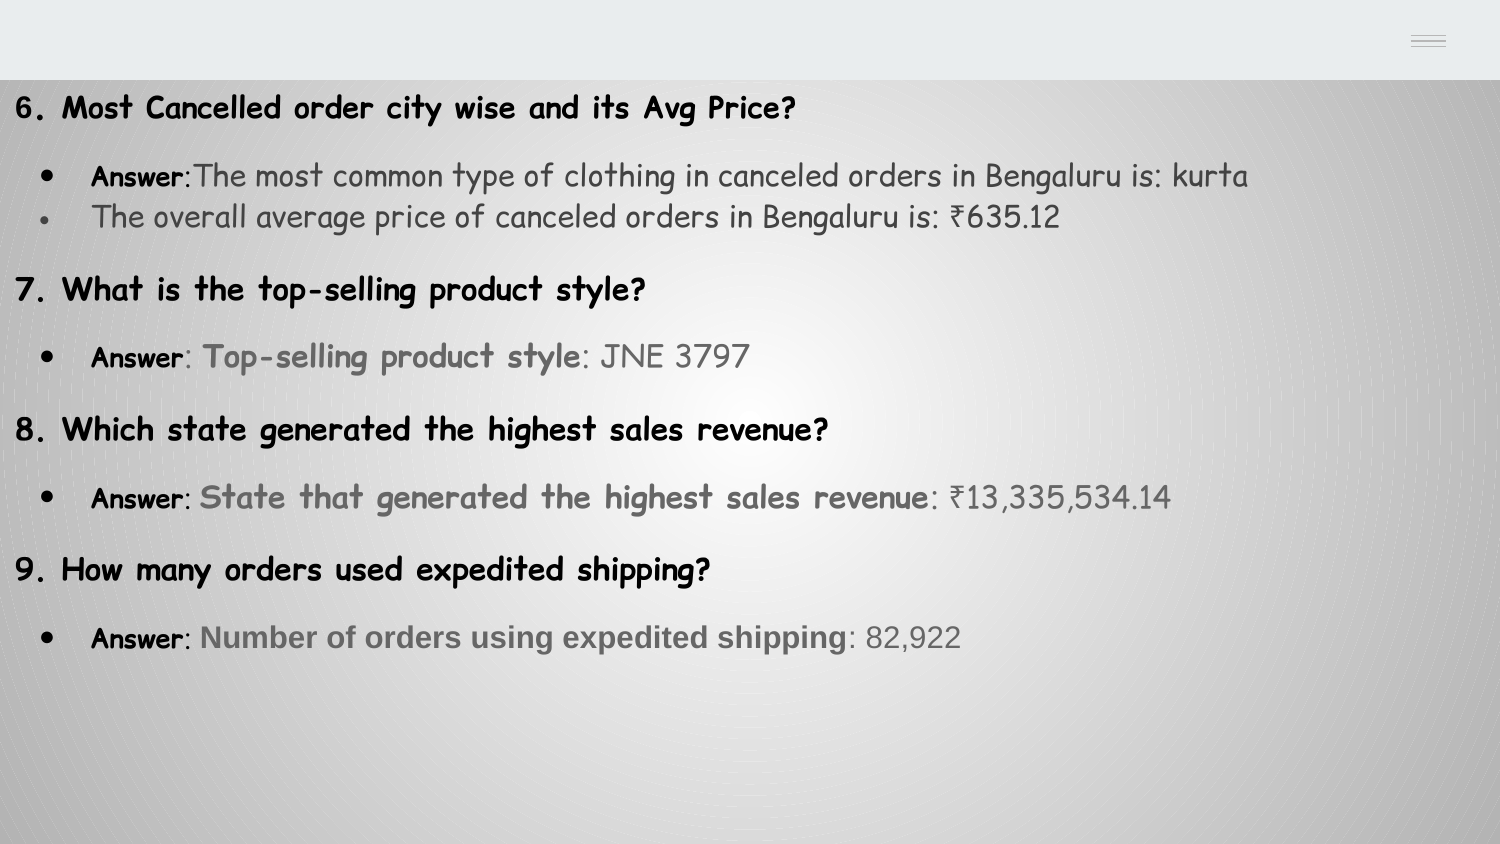

6. Most Cancelled order city wise and its Avg Price?
Answer:The most common type of clothing in canceled orders in Bengaluru is: kurta
The overall average price of canceled orders in Bengaluru is: ₹635.12
7. What is the top-selling product style?
Answer: Top-selling product style: JNE 3797
8. Which state generated the highest sales revenue?
Answer: State that generated the highest sales revenue: ₹13,335,534.14
9. How many orders used expedited shipping?
Answer: Number of orders using expedited shipping: 82,922